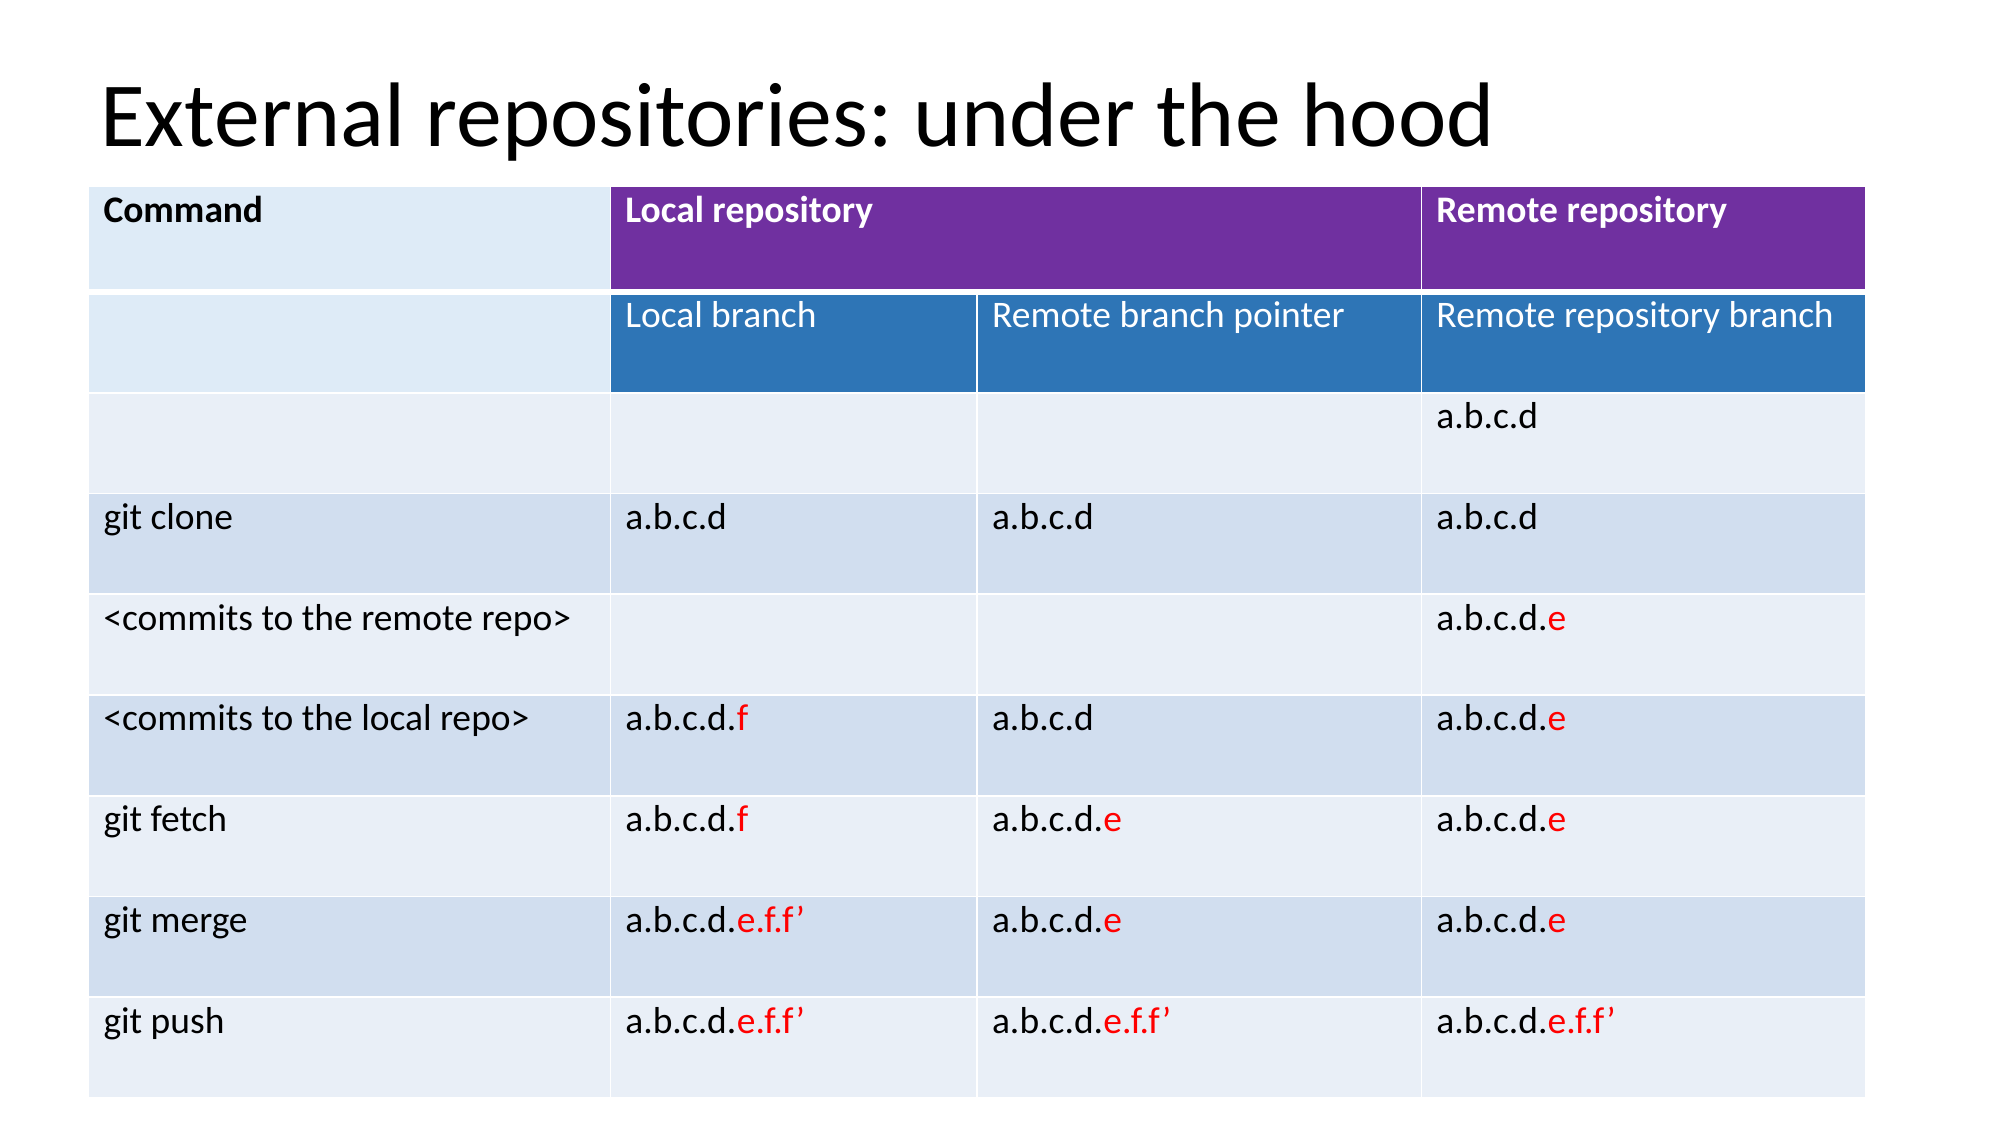

External repositories: under the hood
| Command | Local repository |  | Remote repository |
| --- | --- | --- | --- |
|  | Local branch | Remote branch pointer | Remote repository branch |
|  |  |  | a.b.c.d |
| git clone | a.b.c.d | a.b.c.d | a.b.c.d |
| <commits to the remote repo> |  |  | a.b.c.d.e |
| <commits to the local repo> | a.b.c.d.f | a.b.c.d | a.b.c.d.e |
| git fetch | a.b.c.d.f | a.b.c.d.e | a.b.c.d.e |
| git merge | a.b.c.d.e.f.f’ | a.b.c.d.e | a.b.c.d.e |
| git push | a.b.c.d.e.f.f’ | a.b.c.d.e.f.f’ | a.b.c.d.e.f.f’ |